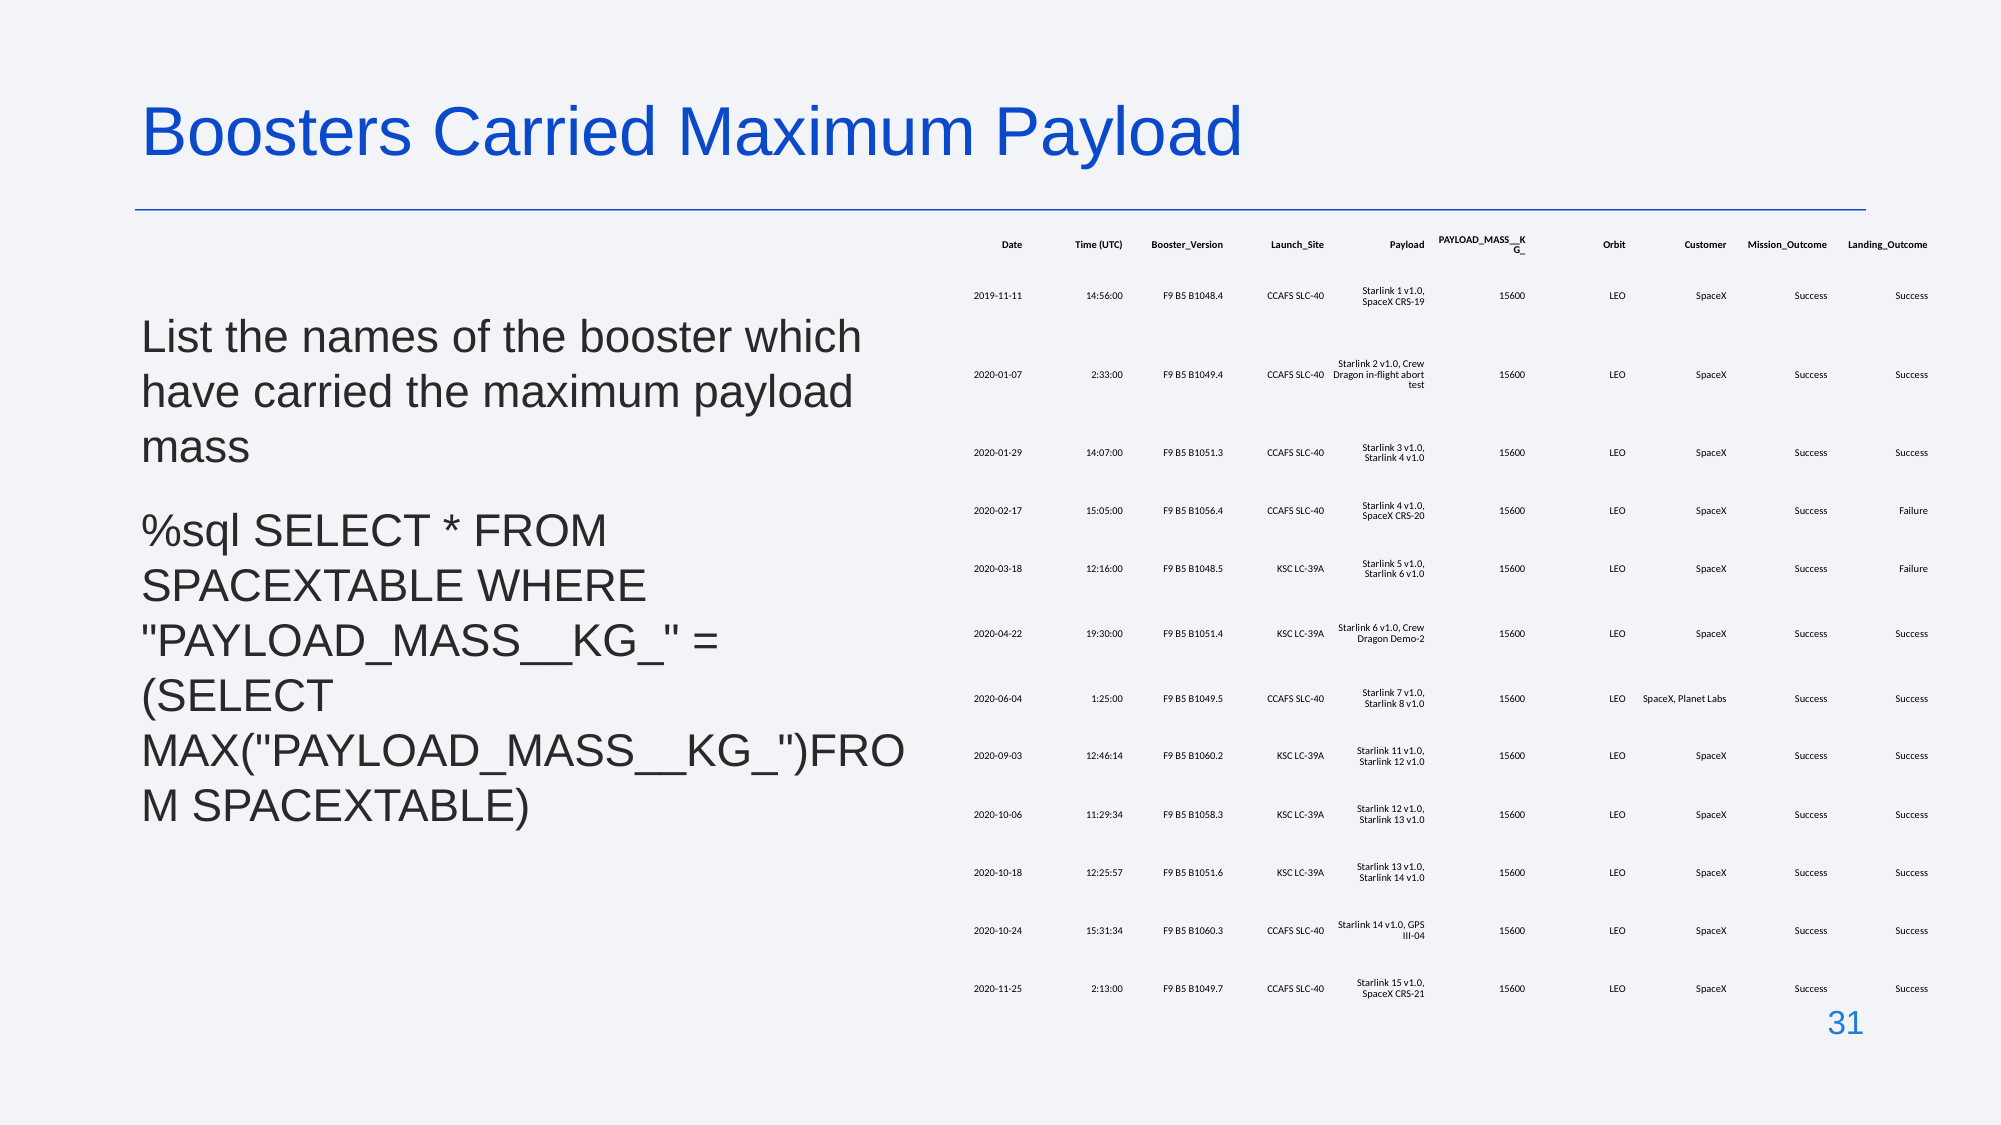

Boosters Carried Maximum Payload
| Date | Time (UTC) | Booster\_Version | Launch\_Site | Payload | PAYLOAD\_MASS\_\_KG\_ | Orbit | Customer | Mission\_Outcome | Landing\_Outcome |
| --- | --- | --- | --- | --- | --- | --- | --- | --- | --- |
| 2019-11-11 | 14:56:00 | F9 B5 B1048.4 | CCAFS SLC-40 | Starlink 1 v1.0, SpaceX CRS-19 | 15600 | LEO | SpaceX | Success | Success |
| 2020-01-07 | 2:33:00 | F9 B5 B1049.4 | CCAFS SLC-40 | Starlink 2 v1.0, Crew Dragon in-flight abort test | 15600 | LEO | SpaceX | Success | Success |
| 2020-01-29 | 14:07:00 | F9 B5 B1051.3 | CCAFS SLC-40 | Starlink 3 v1.0, Starlink 4 v1.0 | 15600 | LEO | SpaceX | Success | Success |
| 2020-02-17 | 15:05:00 | F9 B5 B1056.4 | CCAFS SLC-40 | Starlink 4 v1.0, SpaceX CRS-20 | 15600 | LEO | SpaceX | Success | Failure |
| 2020-03-18 | 12:16:00 | F9 B5 B1048.5 | KSC LC-39A | Starlink 5 v1.0, Starlink 6 v1.0 | 15600 | LEO | SpaceX | Success | Failure |
| 2020-04-22 | 19:30:00 | F9 B5 B1051.4 | KSC LC-39A | Starlink 6 v1.0, Crew Dragon Demo-2 | 15600 | LEO | SpaceX | Success | Success |
| 2020-06-04 | 1:25:00 | F9 B5 B1049.5 | CCAFS SLC-40 | Starlink 7 v1.0, Starlink 8 v1.0 | 15600 | LEO | SpaceX, Planet Labs | Success | Success |
| 2020-09-03 | 12:46:14 | F9 B5 B1060.2 | KSC LC-39A | Starlink 11 v1.0, Starlink 12 v1.0 | 15600 | LEO | SpaceX | Success | Success |
| 2020-10-06 | 11:29:34 | F9 B5 B1058.3 | KSC LC-39A | Starlink 12 v1.0, Starlink 13 v1.0 | 15600 | LEO | SpaceX | Success | Success |
| 2020-10-18 | 12:25:57 | F9 B5 B1051.6 | KSC LC-39A | Starlink 13 v1.0, Starlink 14 v1.0 | 15600 | LEO | SpaceX | Success | Success |
| 2020-10-24 | 15:31:34 | F9 B5 B1060.3 | CCAFS SLC-40 | Starlink 14 v1.0, GPS III-04 | 15600 | LEO | SpaceX | Success | Success |
| 2020-11-25 | 2:13:00 | F9 B5 B1049.7 | CCAFS SLC-40 | Starlink 15 v1.0, SpaceX CRS-21 | 15600 | LEO | SpaceX | Success | Success |
List the names of the booster which have carried the maximum payload mass
%sql SELECT * FROM SPACEXTABLE WHERE "PAYLOAD_MASS__KG_" = (SELECT MAX("PAYLOAD_MASS__KG_")FROM SPACEXTABLE)
31